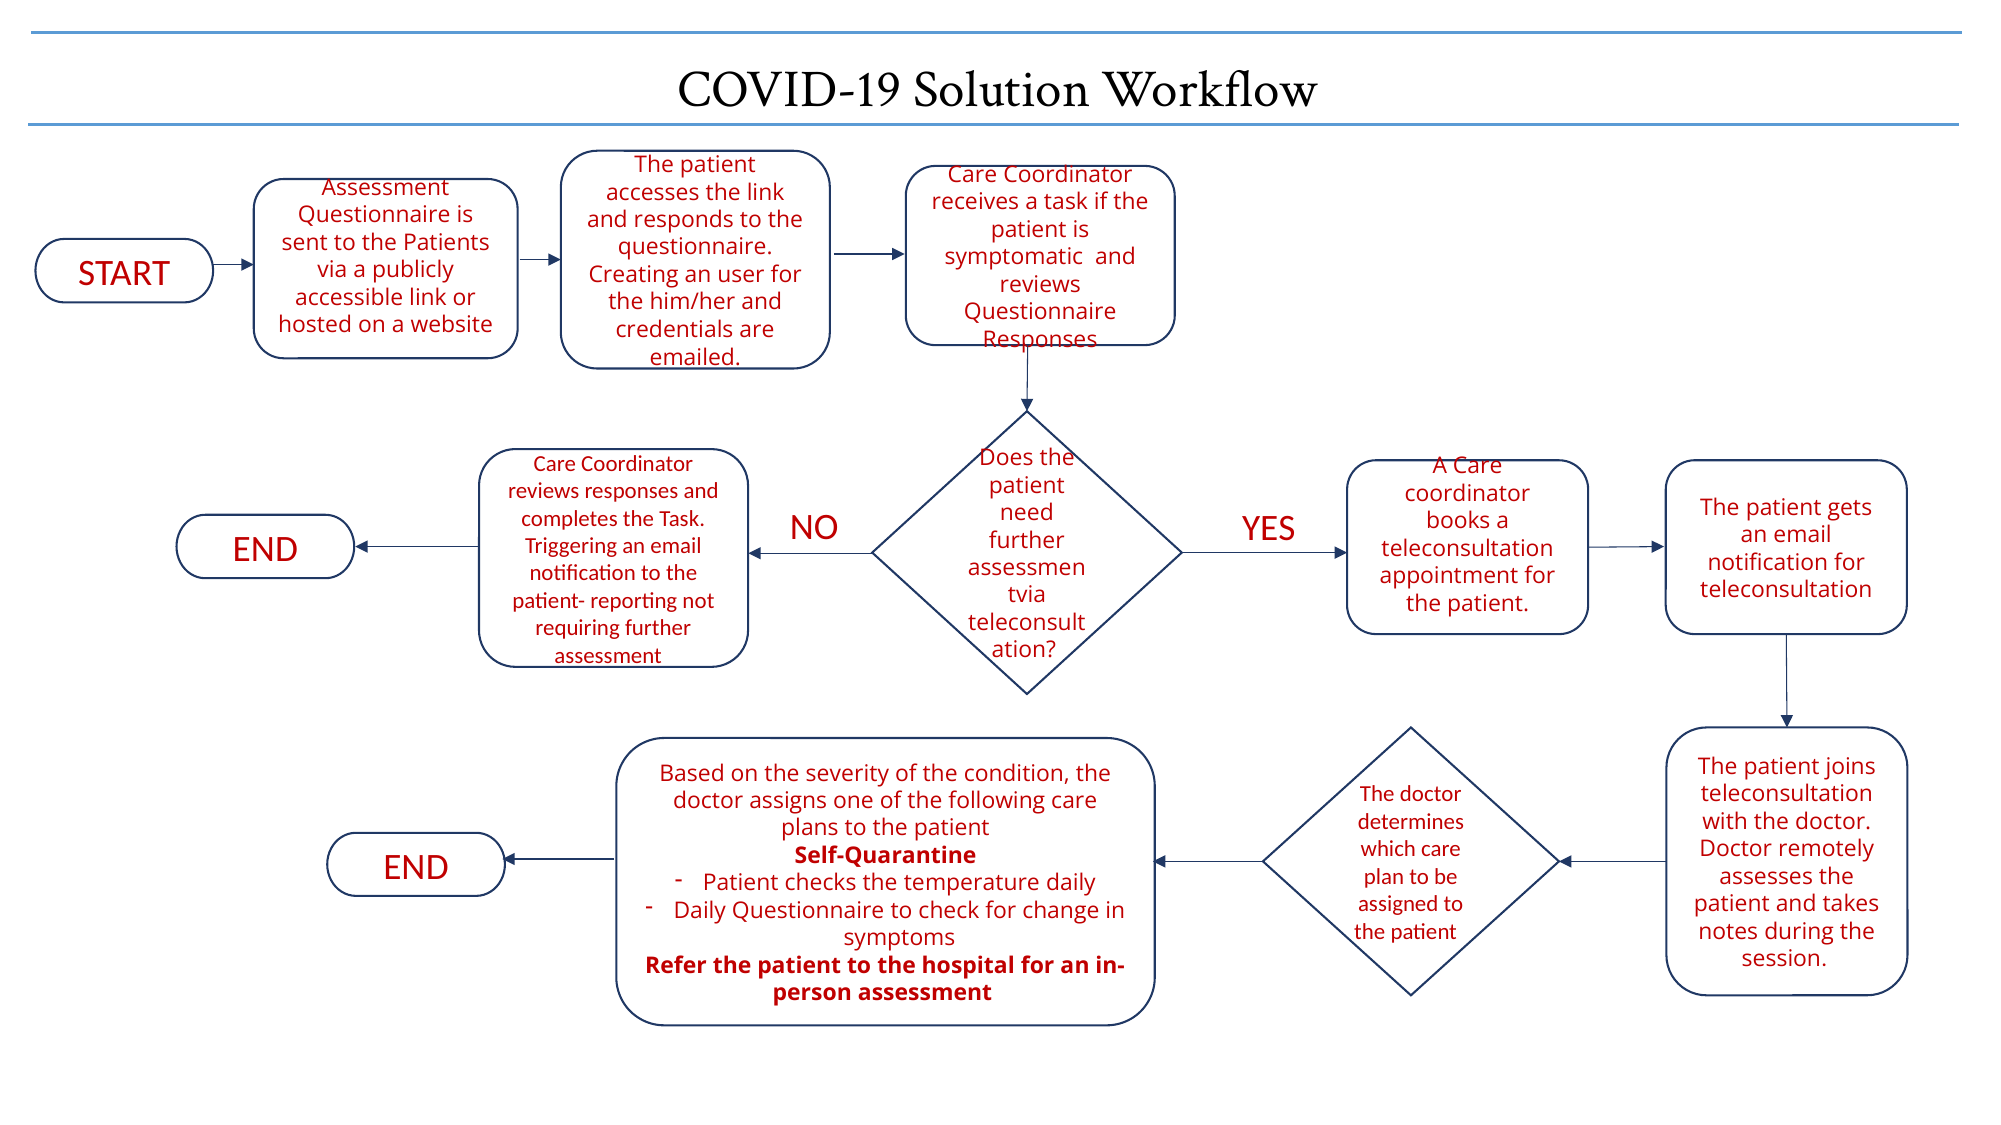

COVID-19 Solution Workflow
The patient accesses the link and responds to the questionnaire. Creating an user for the him/her and credentials are emailed.
Care Coordinator receives a task if the patient is symptomatic  and reviews Questionnaire Responses
Assessment Questionnaire is sent to the Patients via a publicly accessible link or hosted on a website

START
Does the patient need further assessmentvia teleconsultation?
Care Coordinator reviews responses and completes the Task. Triggering an email notification to the patient- reporting not requiring further assessment
A Care coordinator books a teleconsultation appointment for the patient.

The patient gets an email notification for teleconsultation
NO
YES
END
The doctor determines which care plan to be assigned to the patient
The patient joins teleconsultation with the doctor. Doctor remotely assesses the patient and takes notes during the session.
Based on the severity of the condition, the doctor assigns one of the following care plans to the patient
Self-Quarantine
Patient checks the temperature daily
Daily Questionnaire to check for change in symptoms
Refer the patient to the hospital for an in-person assessment
END